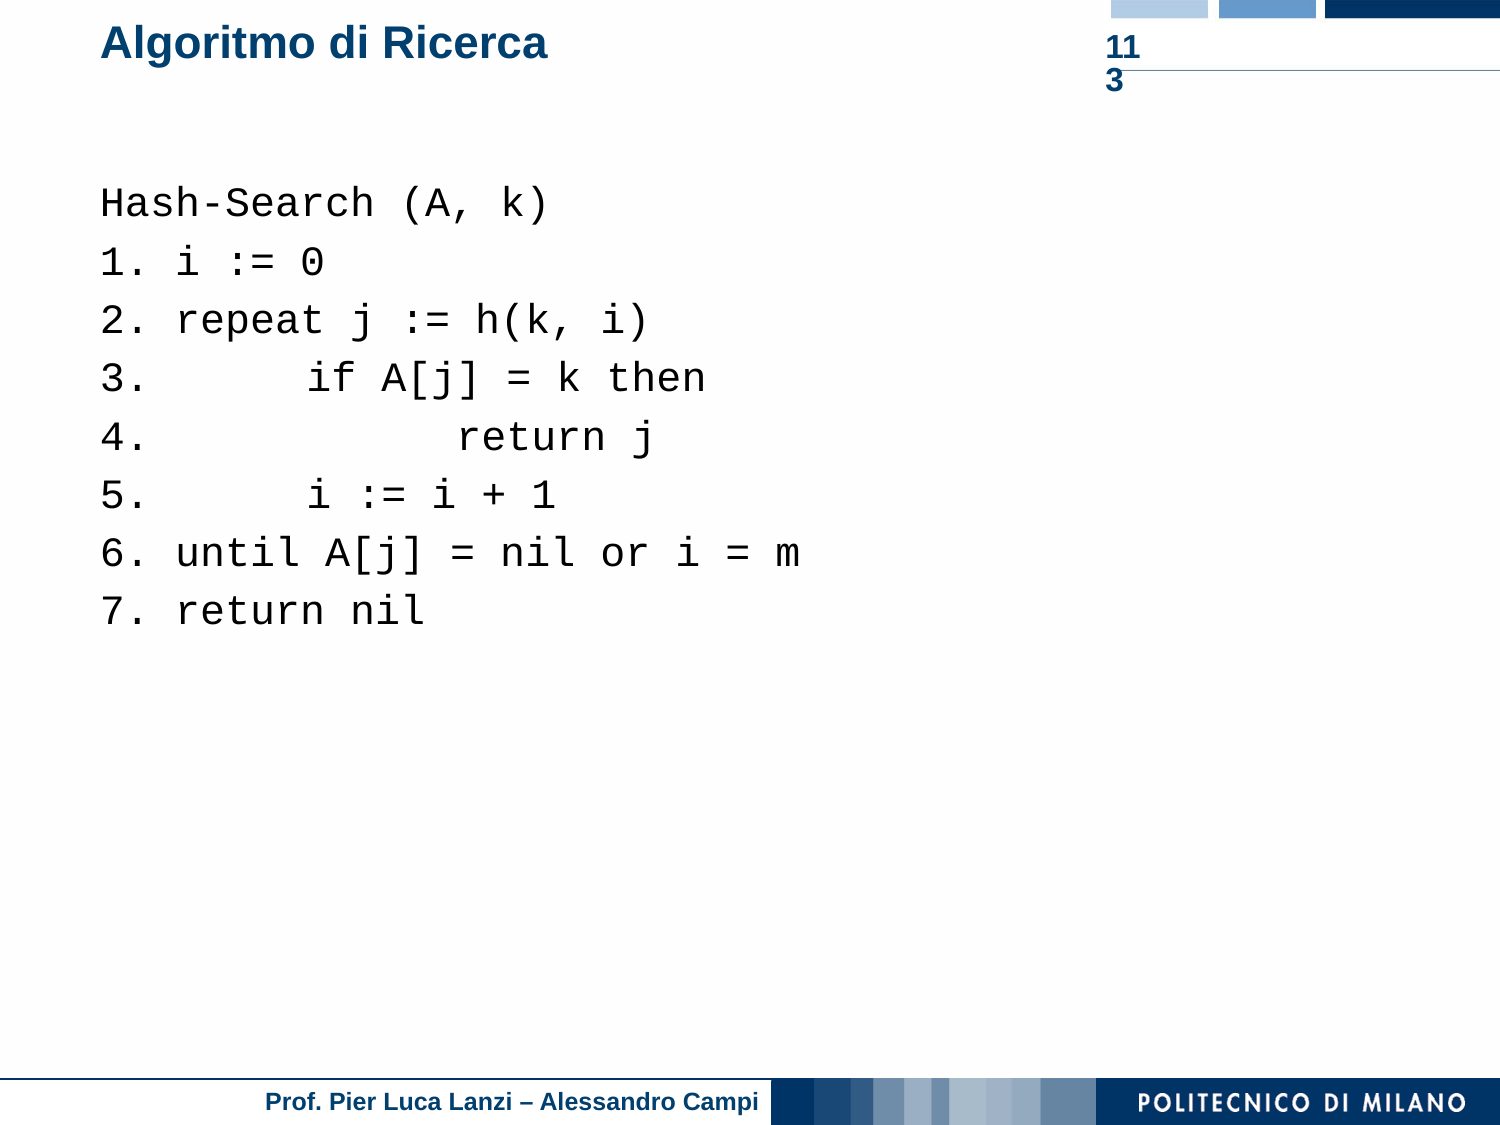

# Algoritmo di Ricerca
113
Hash-Search (A, k)
1. i := 0
2. repeat j := h(k, i)
3. 	if A[j] = k then
4. 		return j
5. 	i := i + 1
6. until A[j] = nil or i = m
7. return nil